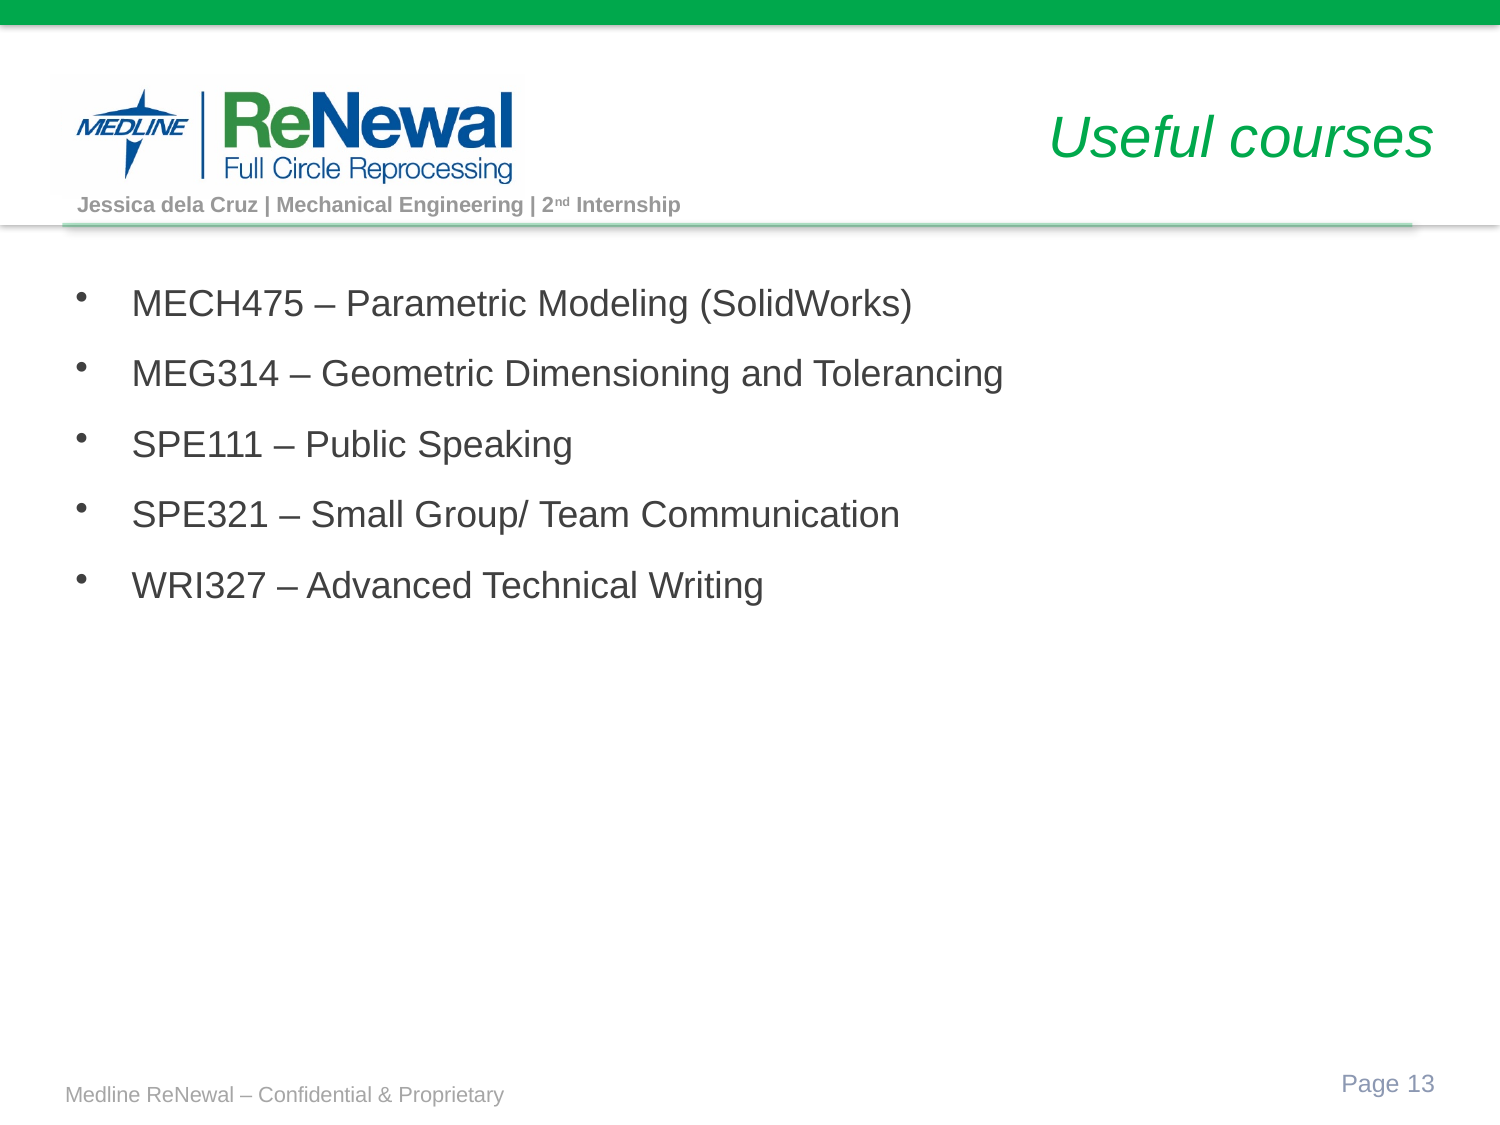

# Useful courses
Jessica dela Cruz | Mechanical Engineering | 2nd Internship
MECH475 – Parametric Modeling (SolidWorks)
MEG314 – Geometric Dimensioning and Tolerancing
SPE111 – Public Speaking
SPE321 – Small Group/ Team Communication
WRI327 – Advanced Technical Writing

Page 13